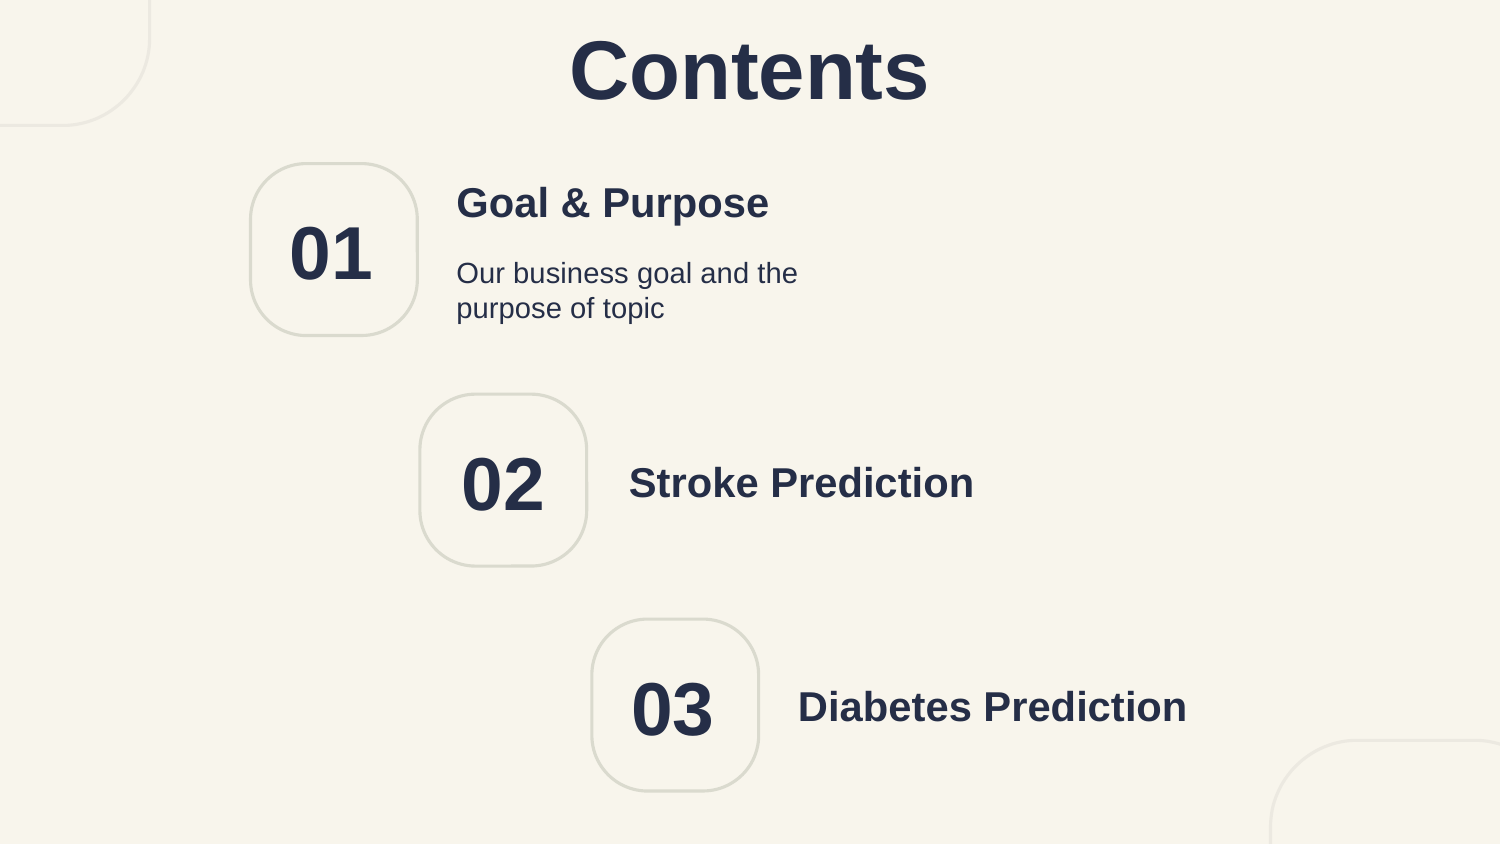

# Contents
Goal & Purpose

01
Our business goal and the purpose of topic

02
Stroke Prediction
03

Diabetes Prediction